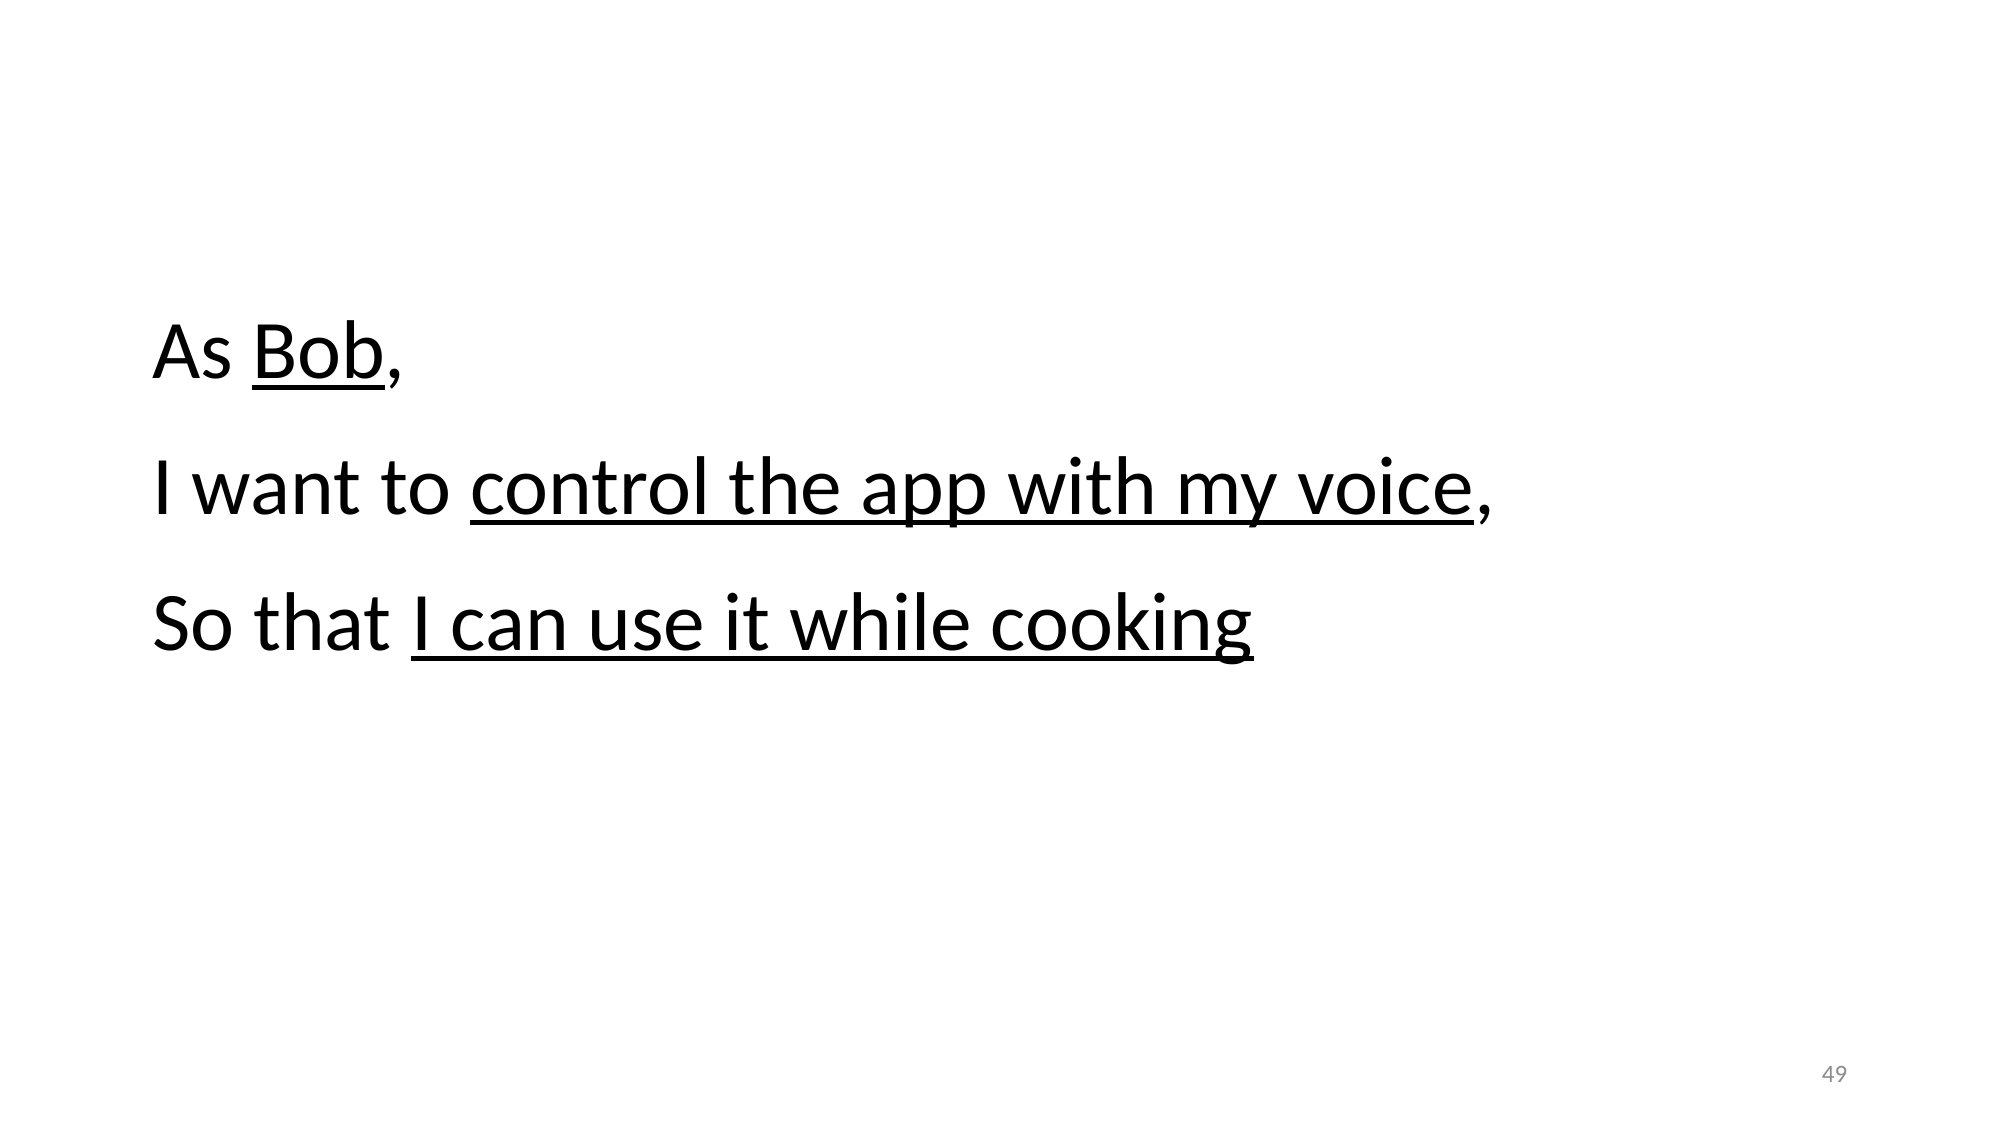

As Bob,
I want to control the app with my voice,
So that I can use it while cooking
49